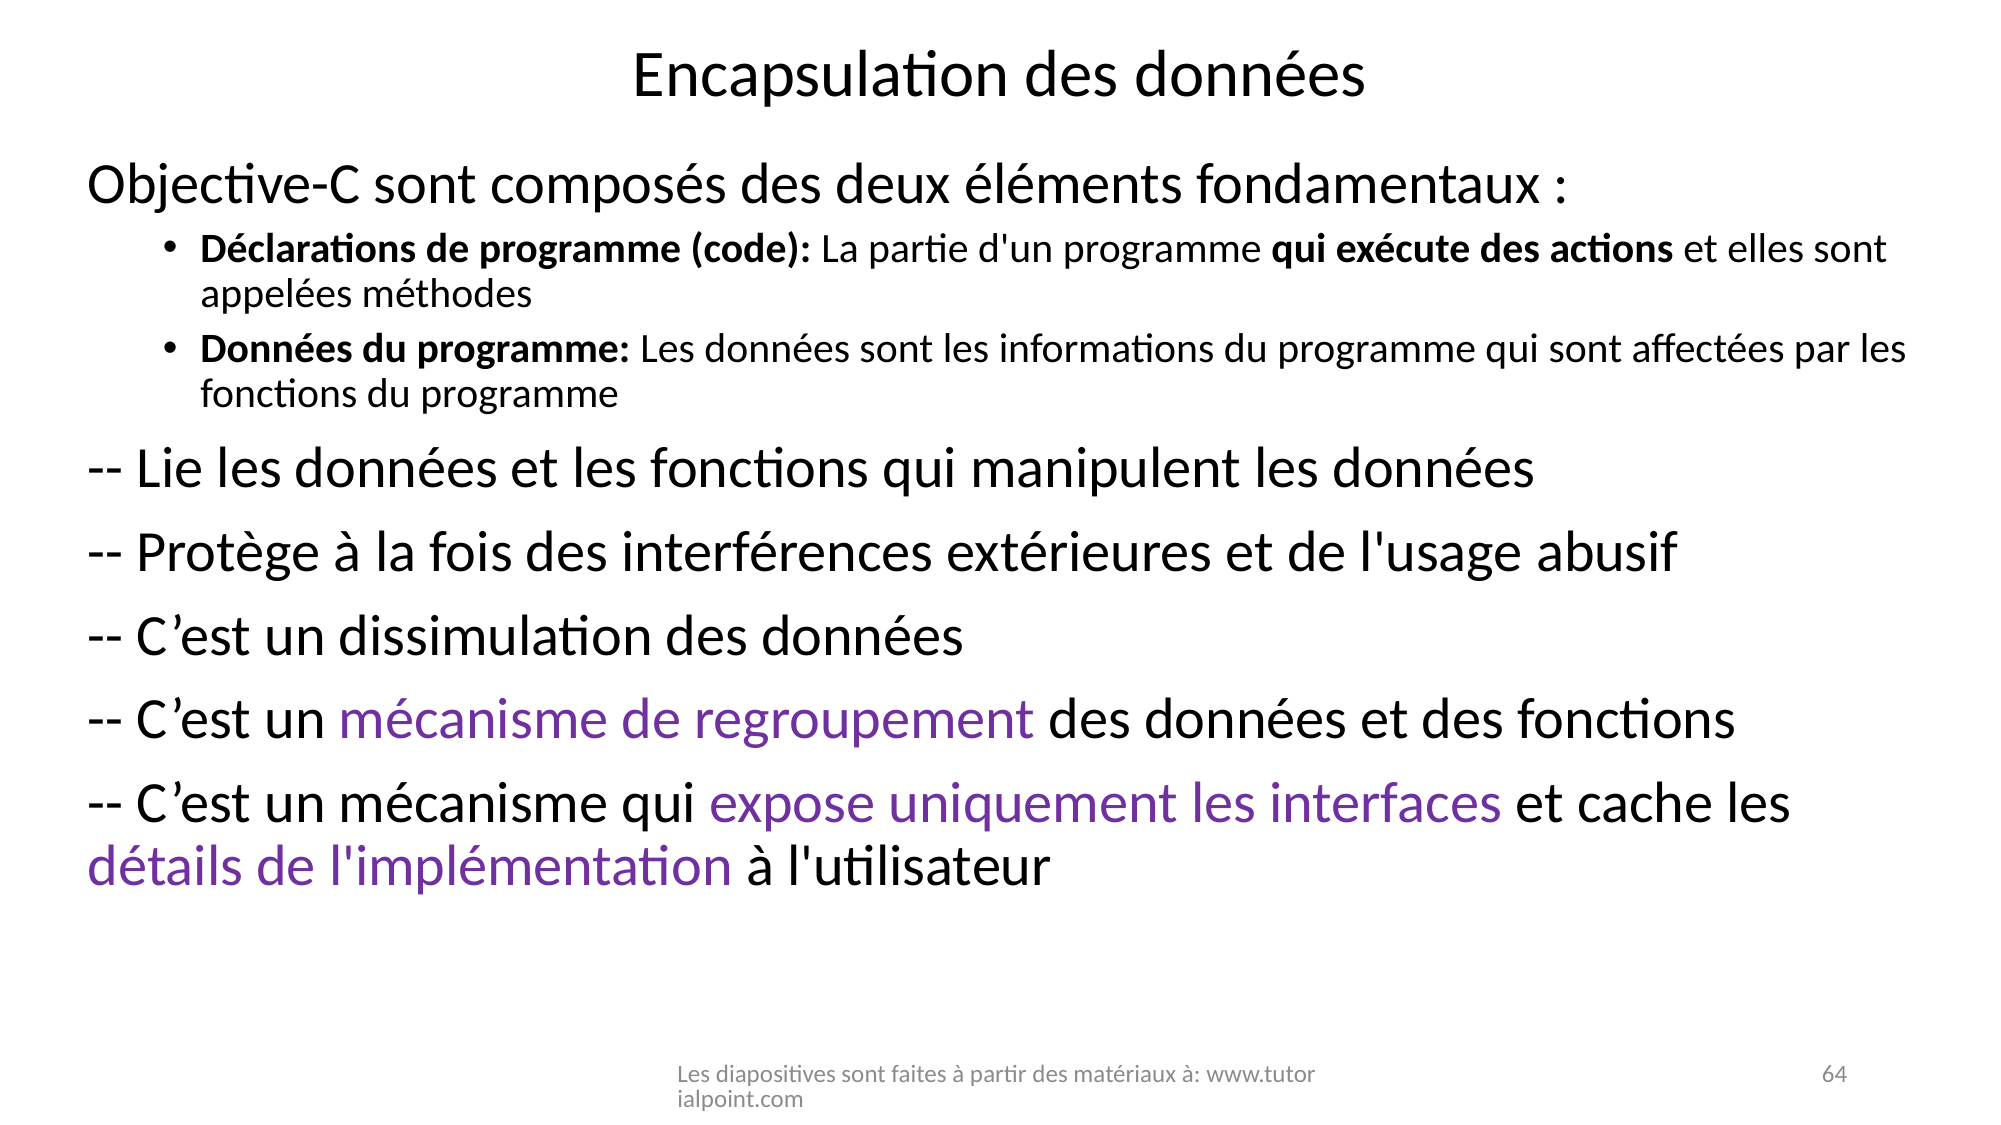

# Encapsulation des données
Objective-C sont composés des deux éléments fondamentaux :
Déclarations de programme (code): La partie d'un programme qui exécute des actions et elles sont appelées méthodes
Données du programme: Les données sont les informations du programme qui sont affectées par les fonctions du programme
-- Lie les données et les fonctions qui manipulent les données
-- Protège à la fois des interférences extérieures et de l'usage abusif
-- C’est un dissimulation des données
-- C’est un mécanisme de regroupement des données et des fonctions
-- C’est un mécanisme qui expose uniquement les interfaces et cache les détails de l'implémentation à l'utilisateur

Les diapositives sont faites à partir des matériaux à: www.tutorialpoint.com
64